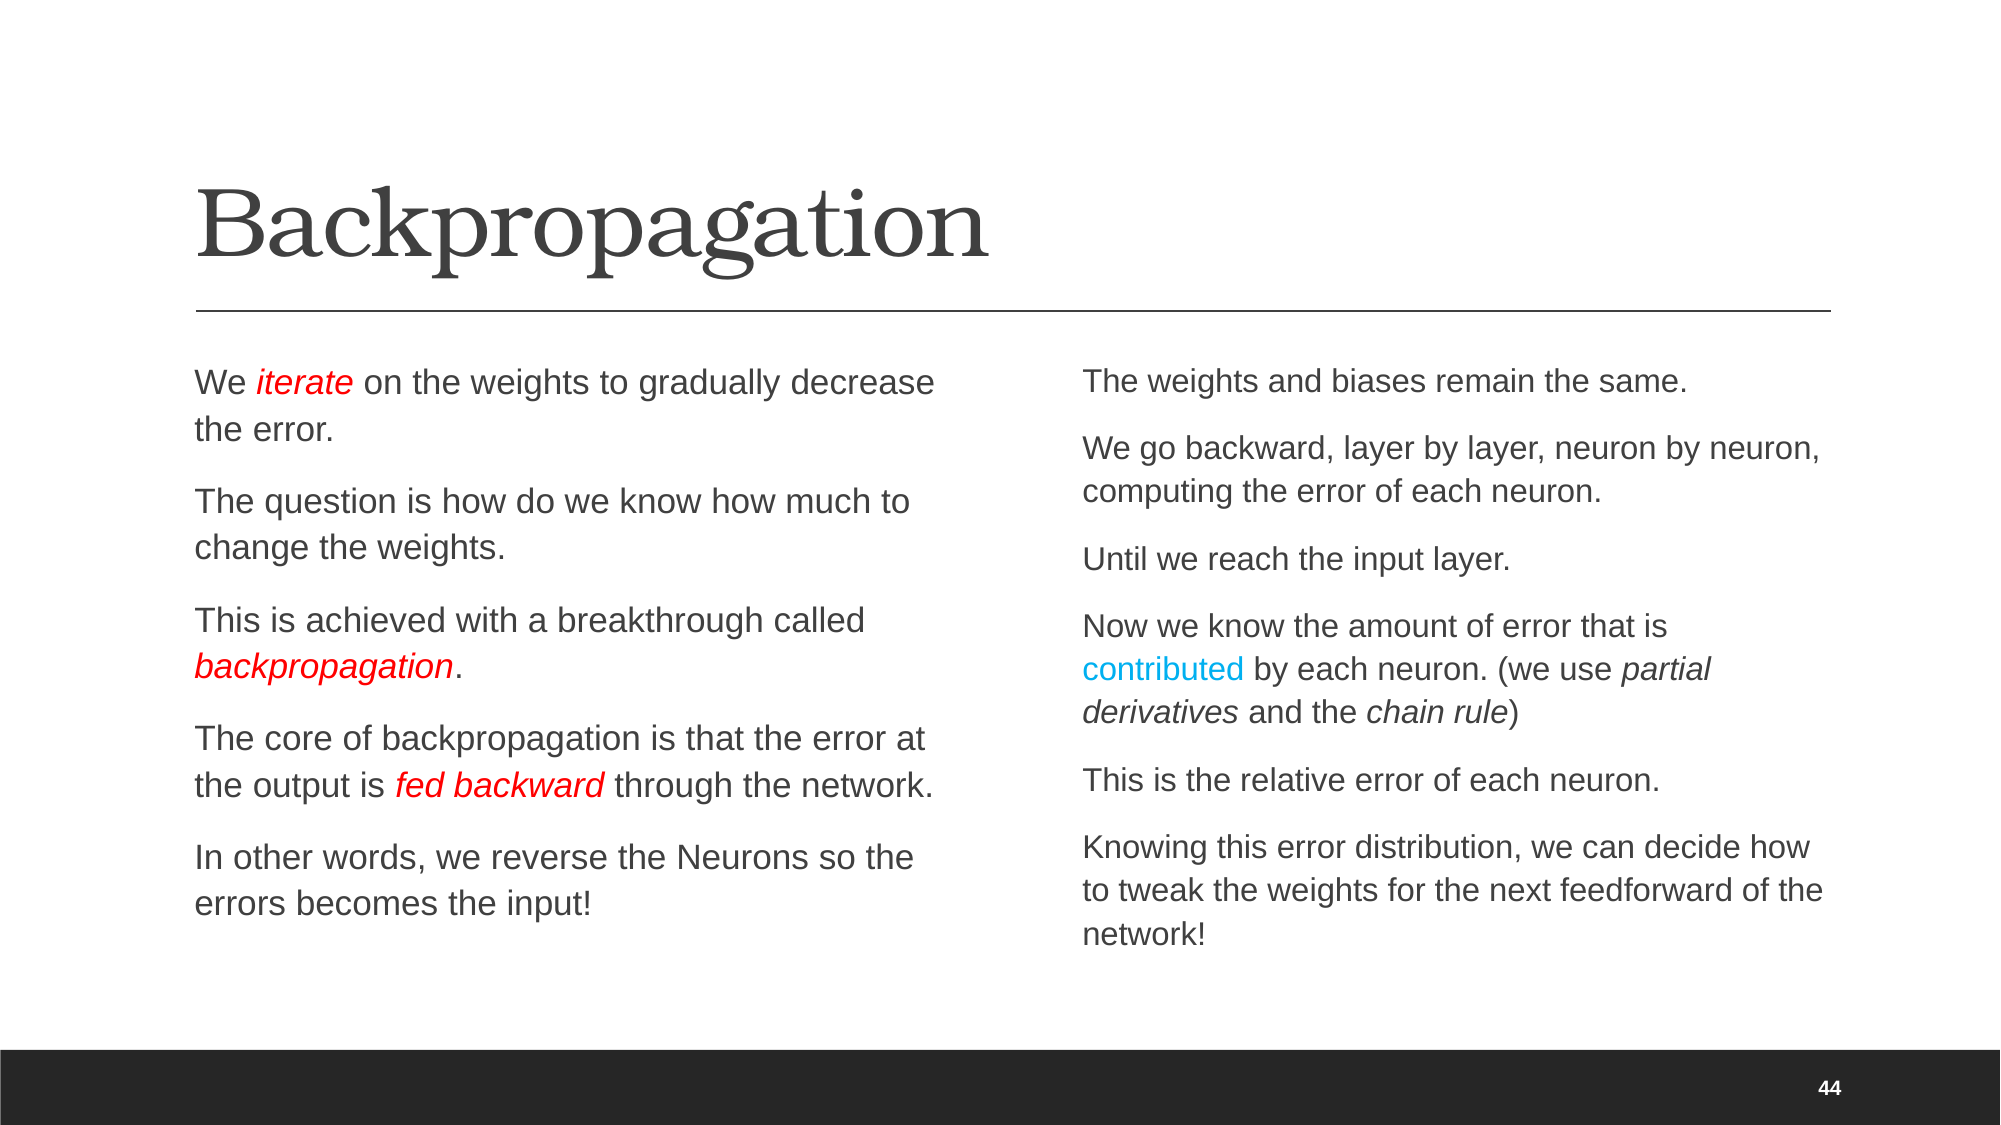

# Backpropagation
We iterate on the weights to gradually decrease the error.
The question is how do we know how much to change the weights.
This is achieved with a breakthrough called backpropagation.
The core of backpropagation is that the error at the output is fed backward through the network.
In other words, we reverse the Neurons so the errors becomes the input!

The weights and biases remain the same.
We go backward, layer by layer, neuron by neuron, computing the error of each neuron.
Until we reach the input layer.
Now we know the amount of error that is contributed by each neuron. (we use partial derivatives and the chain rule)
This is the relative error of each neuron.
Knowing this error distribution, we can decide how to tweak the weights for the next feedforward of the network!
44